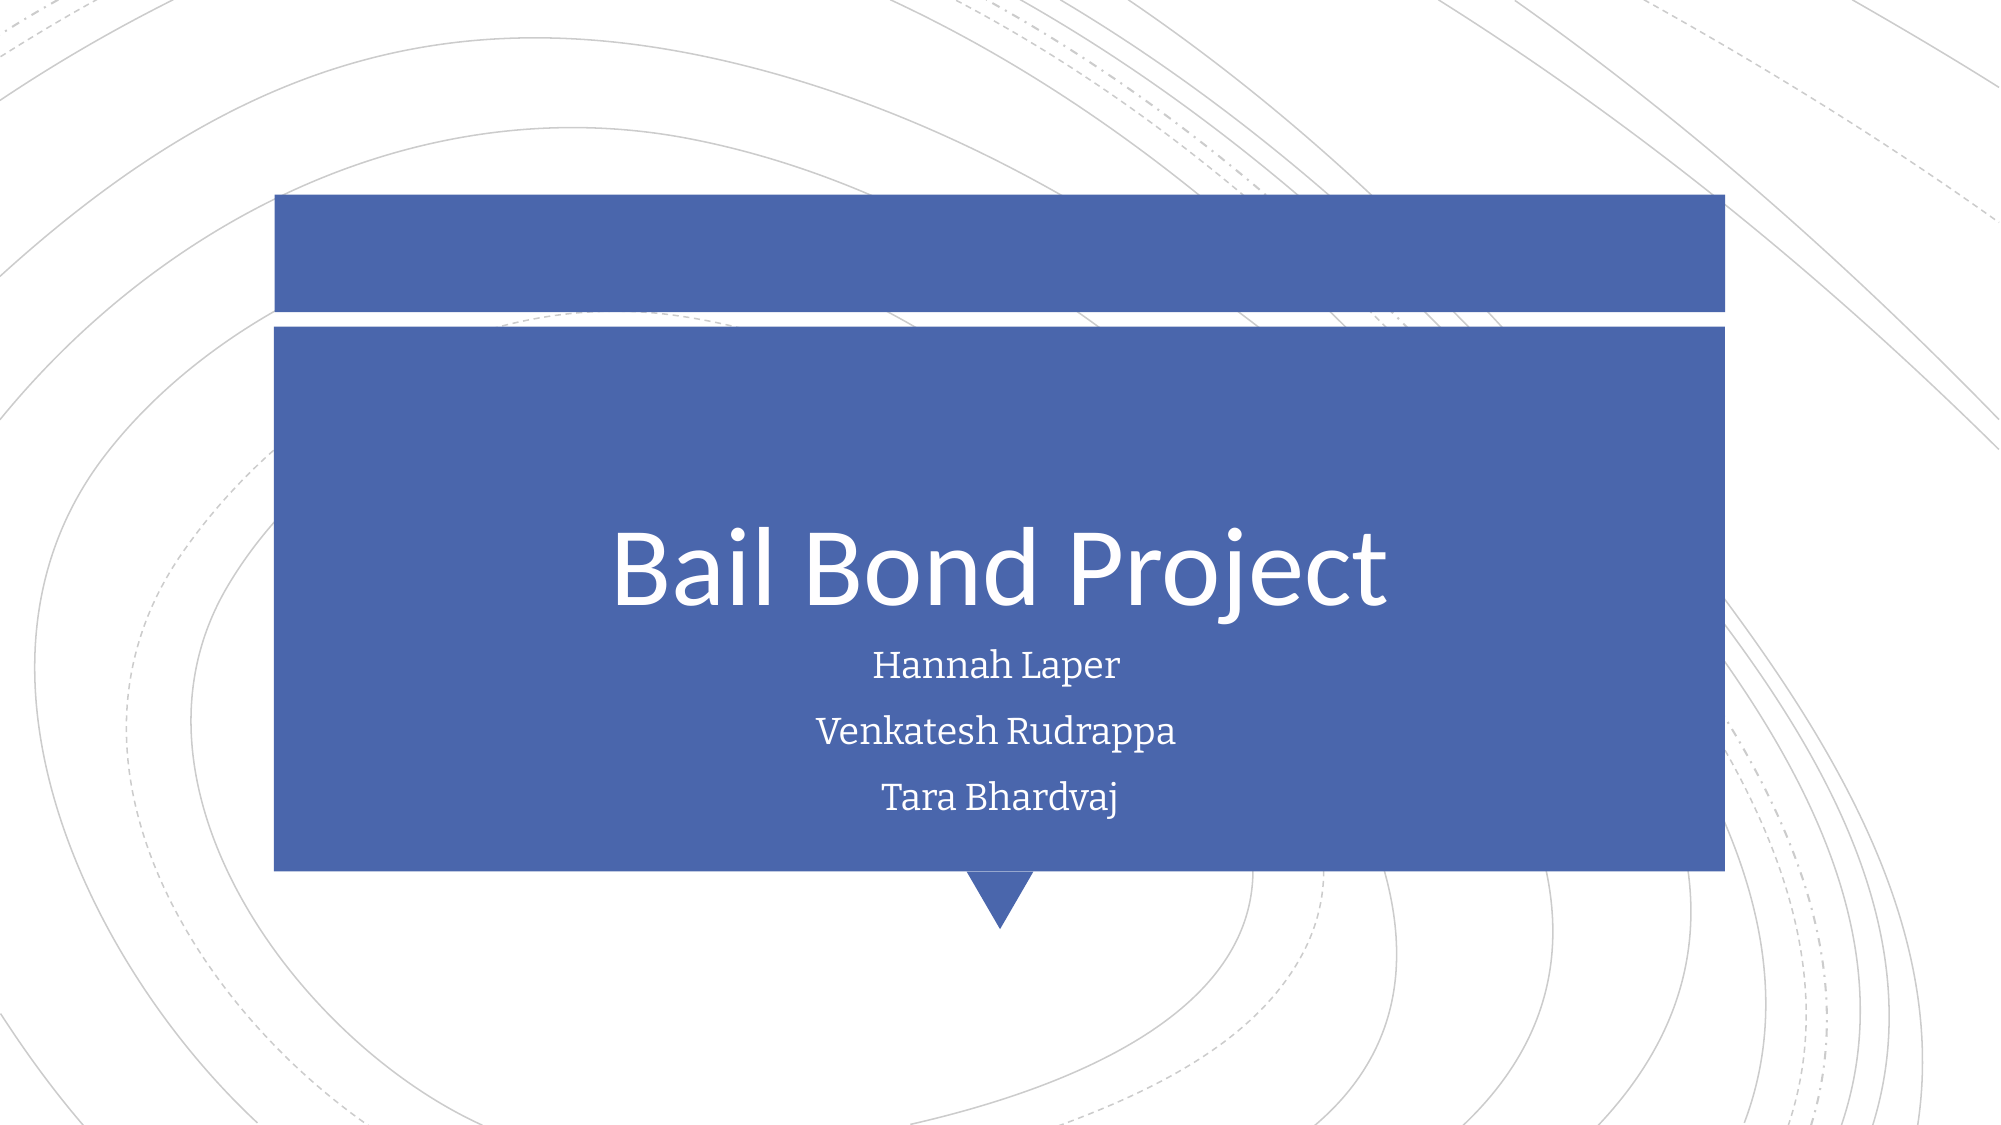

# Bail Bond Project
Hannah Laper
Venkatesh Rudrappa
Tara Bhardvaj